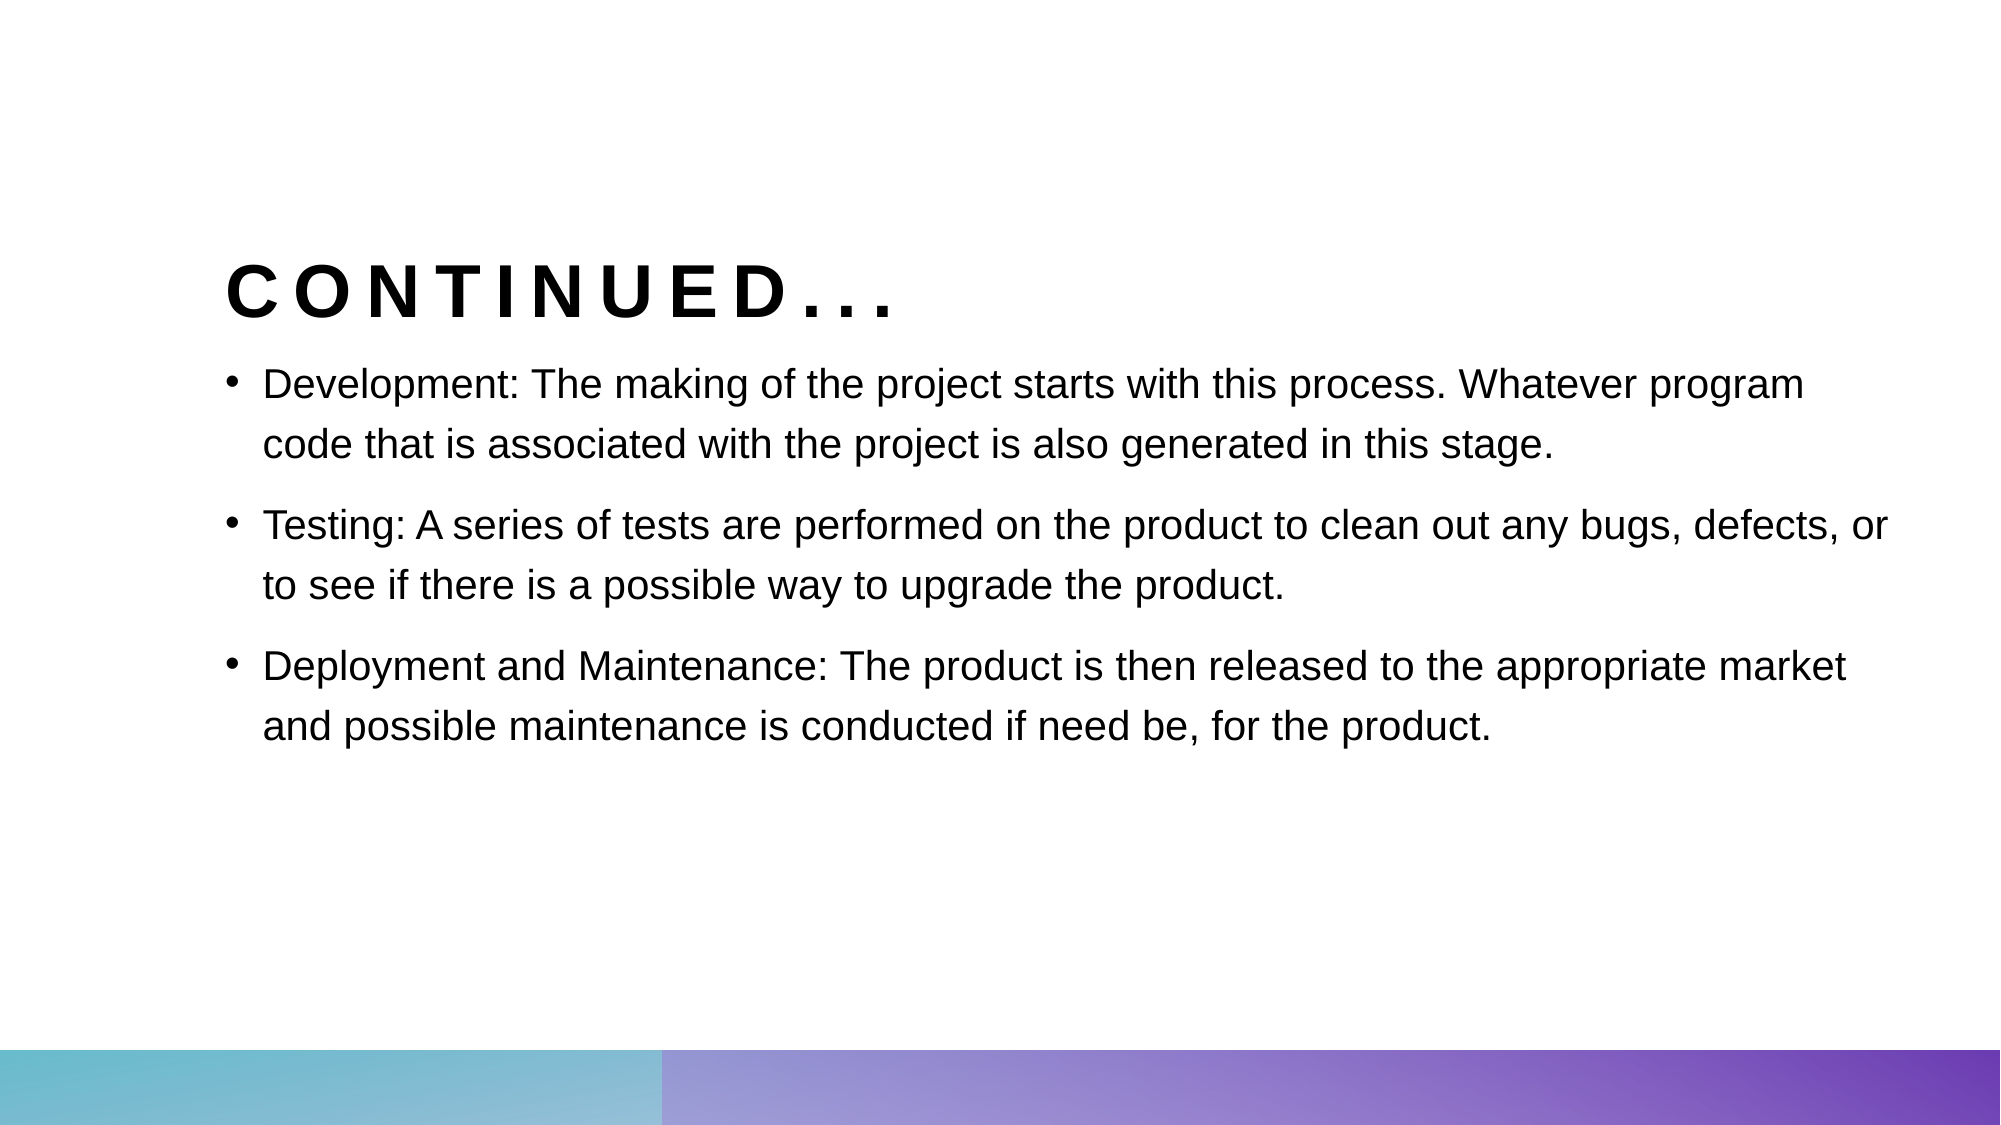

# Continued...
Development: The making of the project starts with this process. Whatever program code that is associated with the project is also generated in this stage.
Testing: A series of tests are performed on the product to clean out any bugs, defects, or to see if there is a possible way to upgrade the product.
Deployment and Maintenance: The product is then released to the appropriate market and possible maintenance is conducted if need be, for the product.